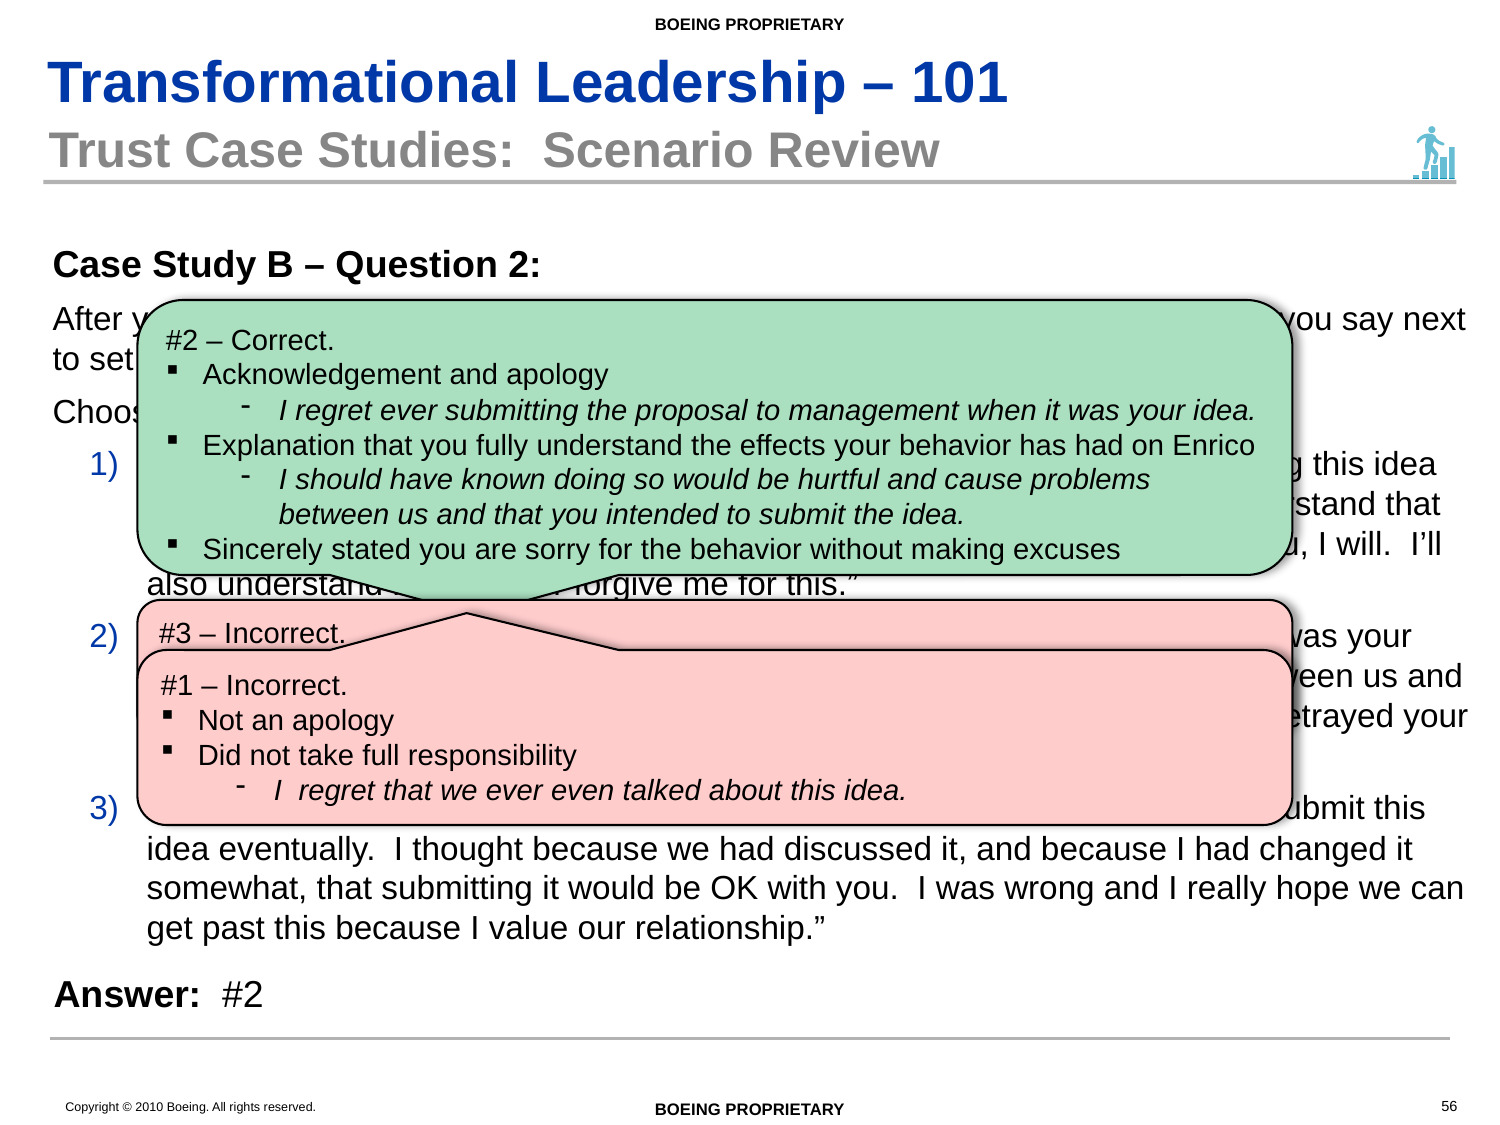

# Trust Case Studies:  Scenario Review
Case Study B – Question 2:
After you’ve successfully acknowledged your actions and resulting impact, what do you say next to set the stage for healing from betrayal?
Choose the best option.
“I regret that we ever even talked about this idea.  I had no idea that submitting this idea would cause you such pain.  I value our relationship and I hope you can understand that my actions were not intended to hurt you in any way.  If I can make it up to you, I will.  I’ll also understand if you never forgive me for this.”
“I’m truly sorry.  I regret ever submitting the proposal to management when it was your idea. I should have known doing so would be hurtful and cause problems between us and that you intended to submit the idea.  I value our relationship and I’m sorry I betrayed your trust.”
“I’m sorry you were hurt by my actions.  I did not know you were planning to submit this idea eventually.  I thought because we had discussed it, and because I had changed it somewhat, that submitting it would be OK with you.  I was wrong and I really hope we can get past this because I value our relationship.”

#2 – Correct.
Acknowledgement and apology
I regret ever submitting the proposal to management when it was your idea.
Explanation that you fully understand the effects your behavior has had on Enrico
I should have known doing so would be hurtful and cause problems between us and that you intended to submit the idea.
Sincerely stated you are sorry for the behavior without making excuses

#3 – Incorrect.
Apology without acknowledgement
Did not show understanding of the effect on Enrico or the work relationship
#1 – Incorrect.
Not an apology
Did not take full responsibility
I  regret that we ever even talked about this idea.
Answer:  #2

56